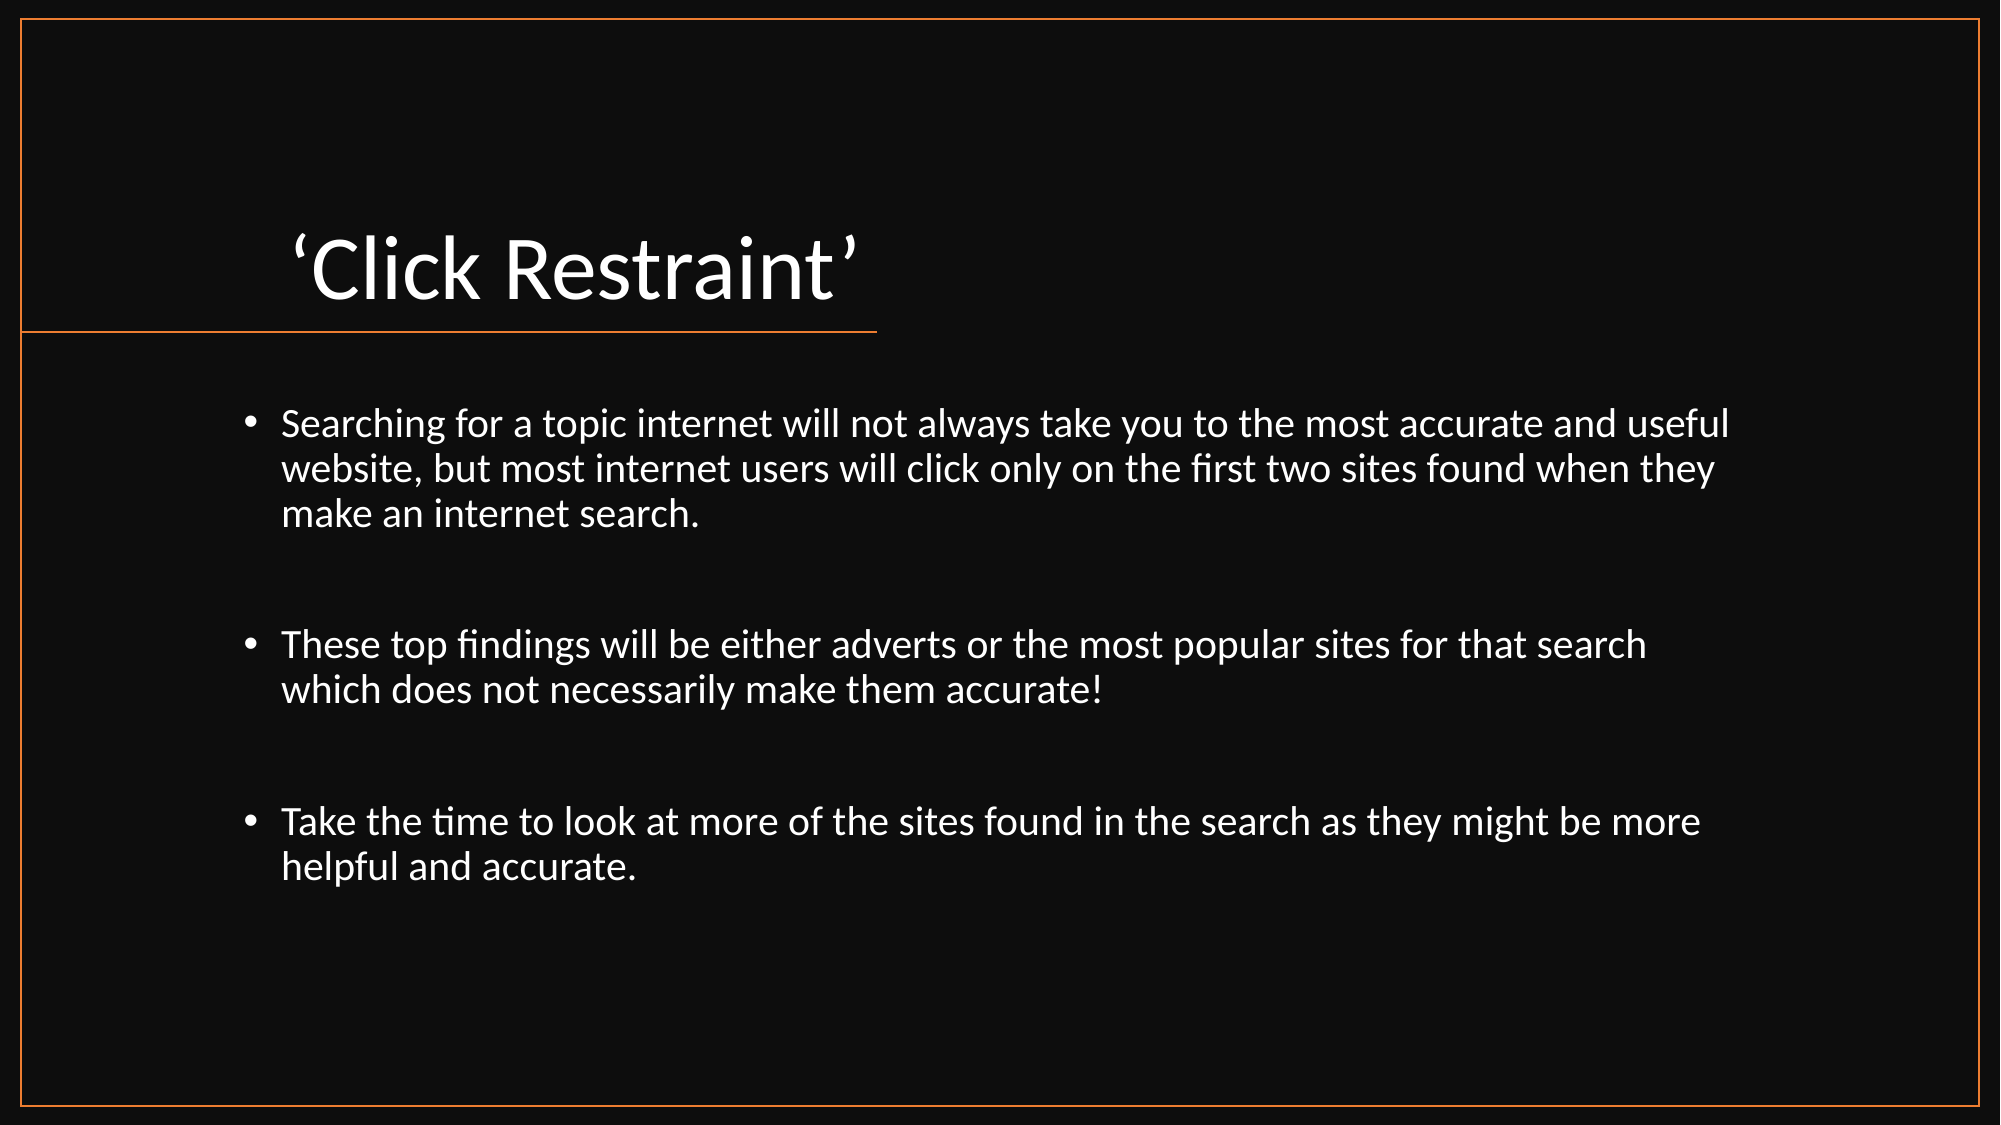

# ‘Click Restraint’
Searching for a topic internet will not always take you to the most accurate and useful website, but most internet users will click only on the first two sites found when they make an internet search.

These top findings will be either adverts or the most popular sites for that search which does not necessarily make them accurate!

Take the time to look at more of the sites found in the search as they might be more helpful and accurate.